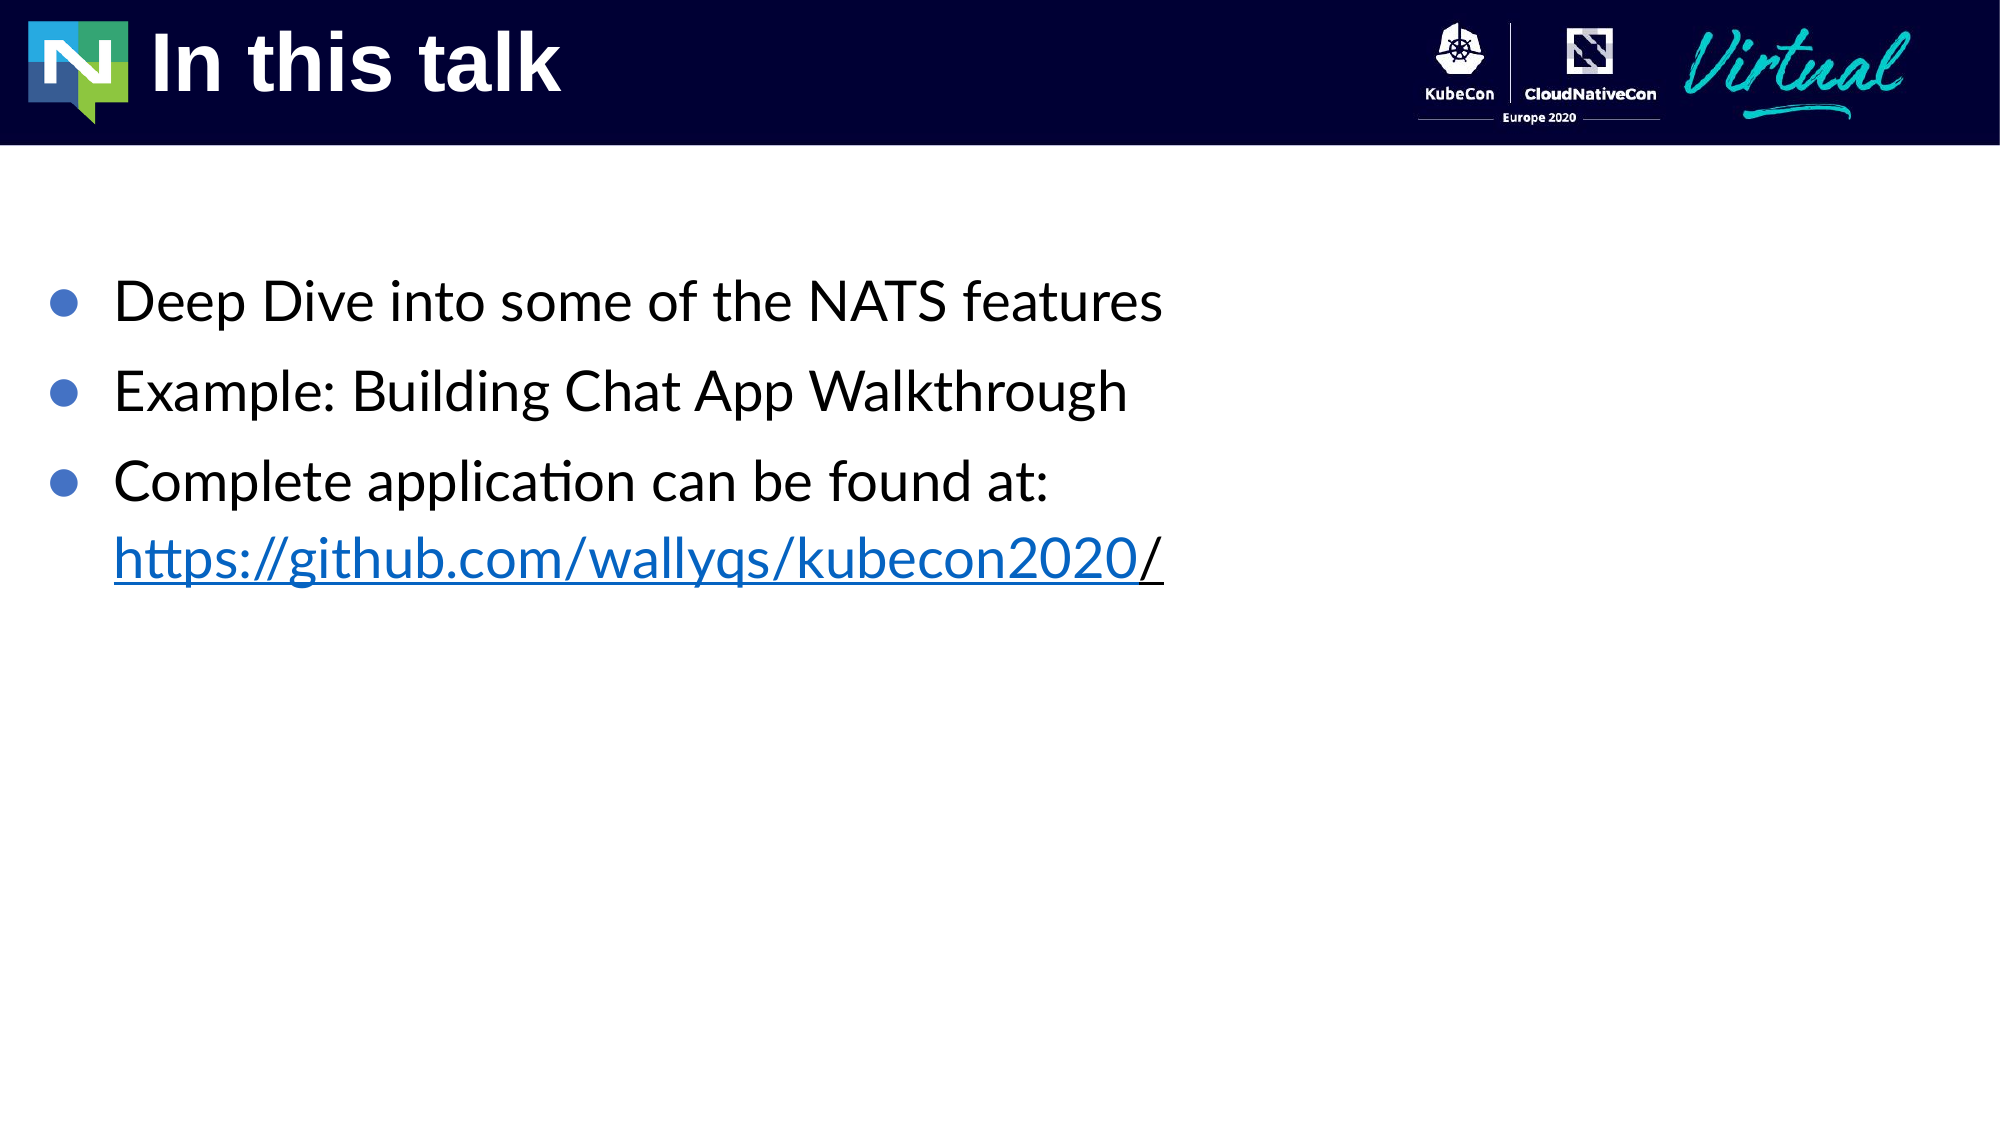

In this talk
Deep Dive into some of the NATS features
Example: Building Chat App Walkthrough
Complete application can be found at:
https://github.com/wallyqs/kubecon2020/